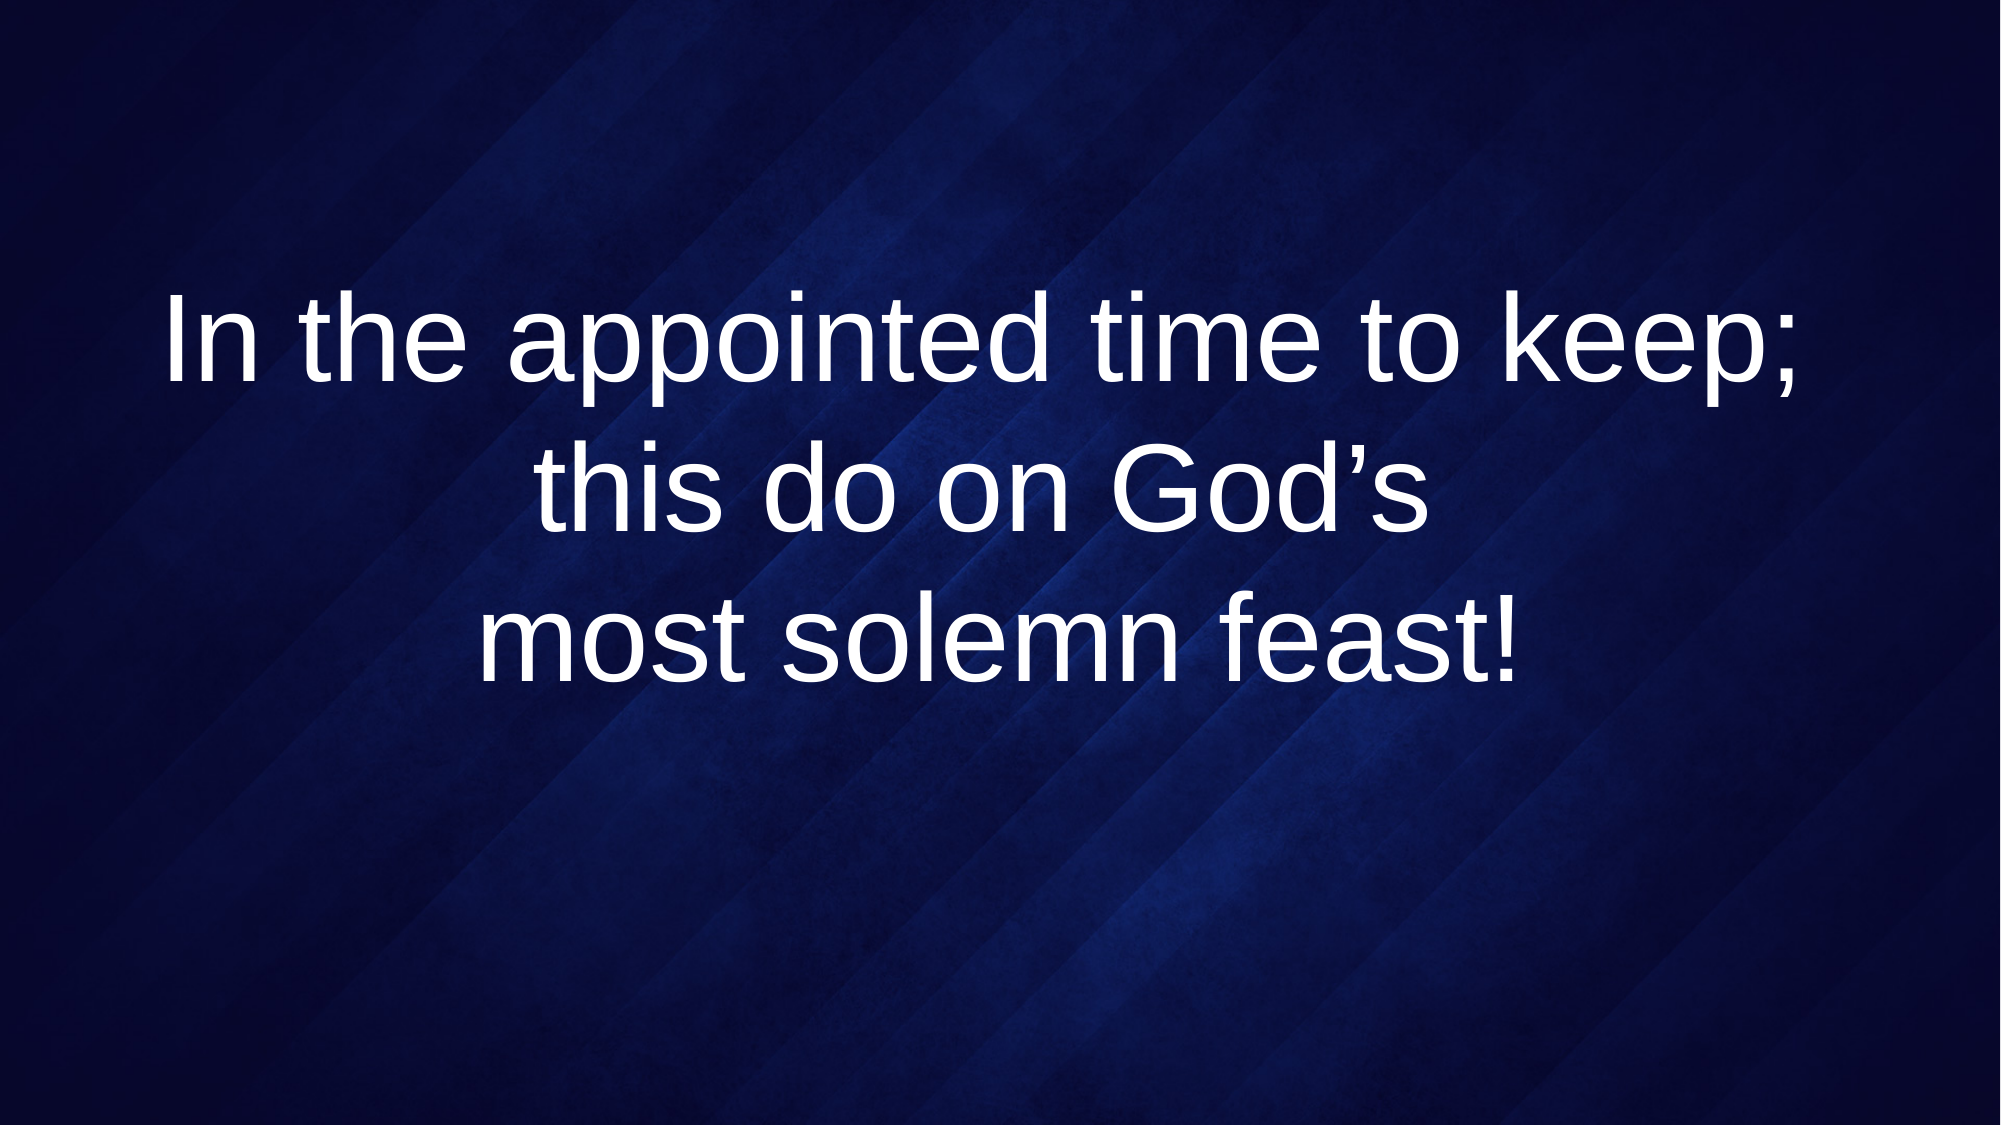

# In the appointed time to keep; this do on God’s most solemn feast!